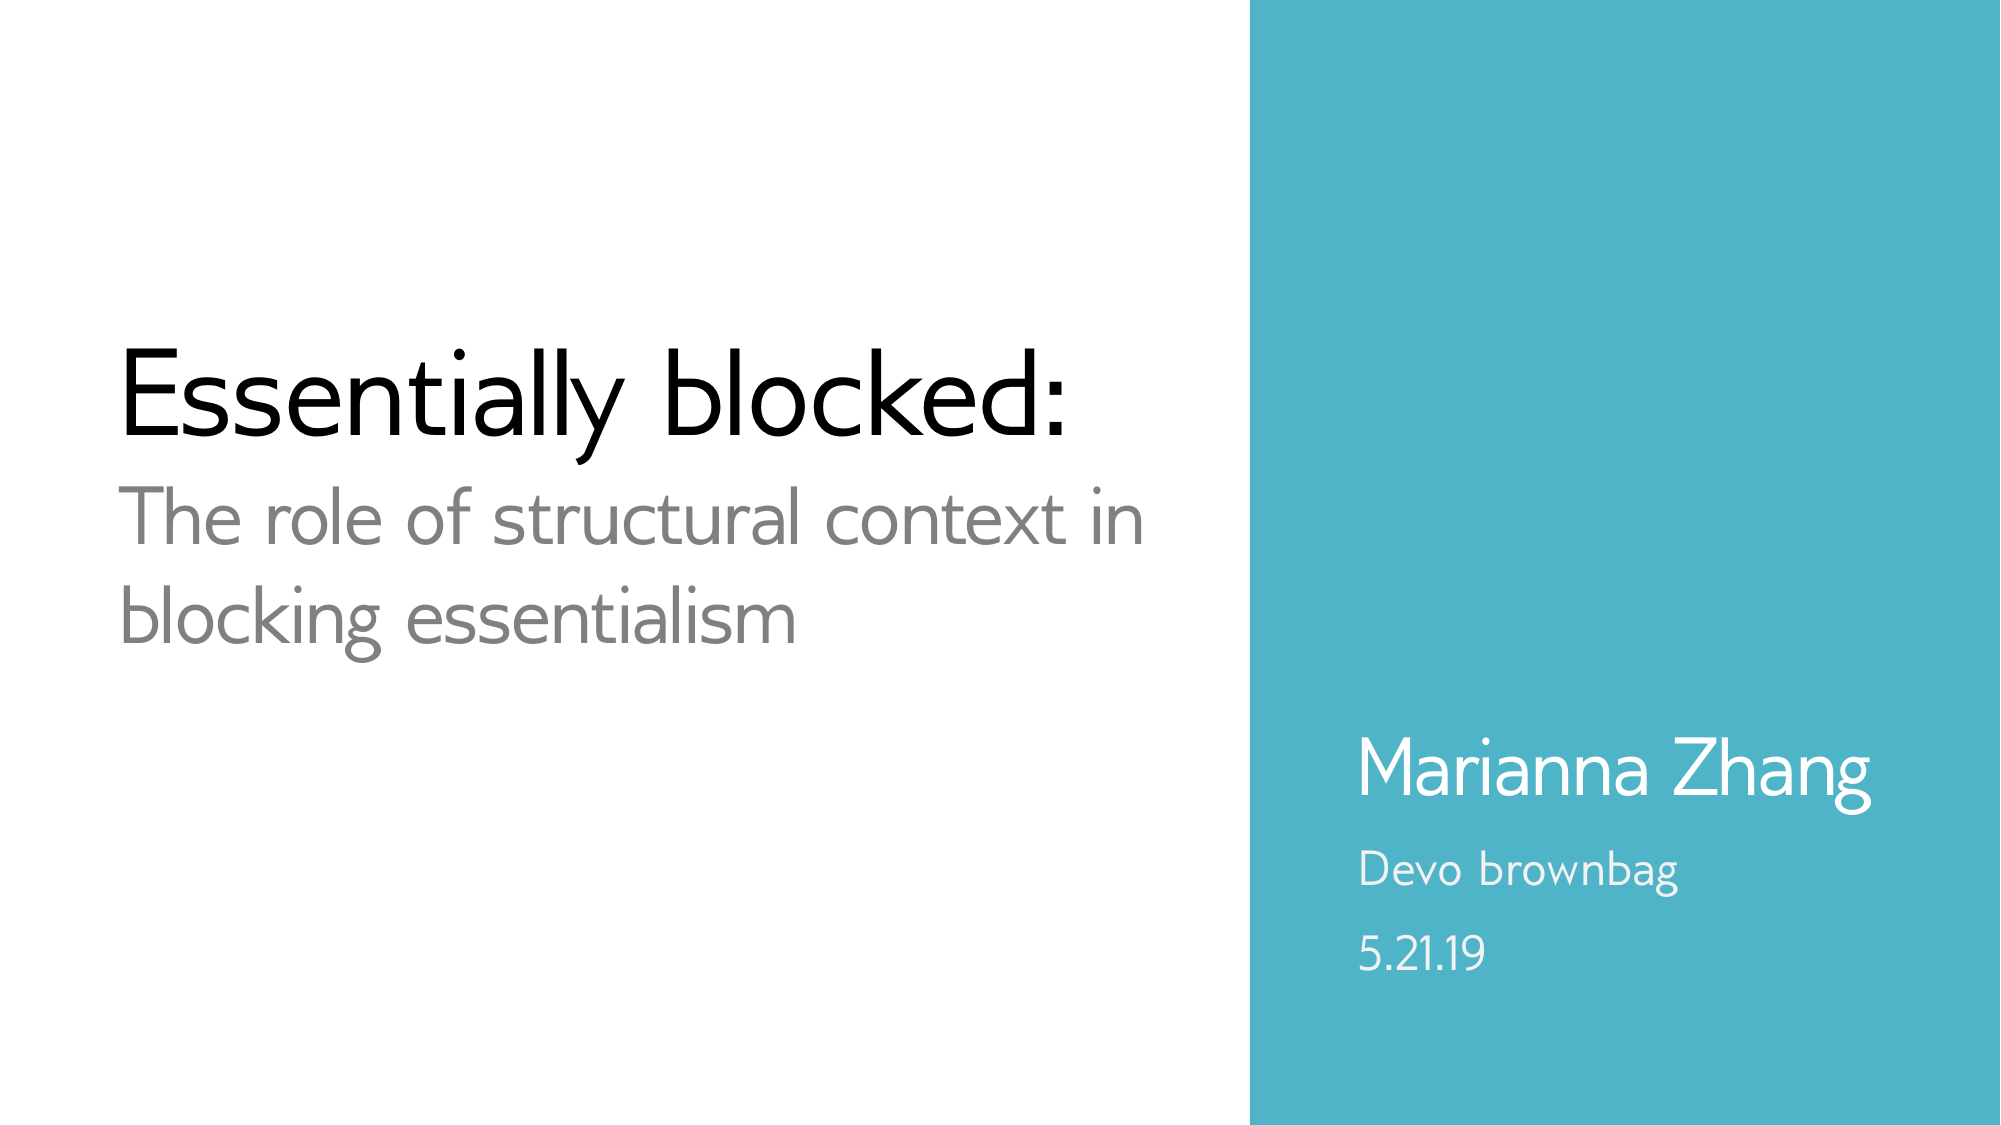

Essentially blocked:
The role of structural context in blocking essentialism
# Marianna Zhang
Devo brownbag
5.21.19